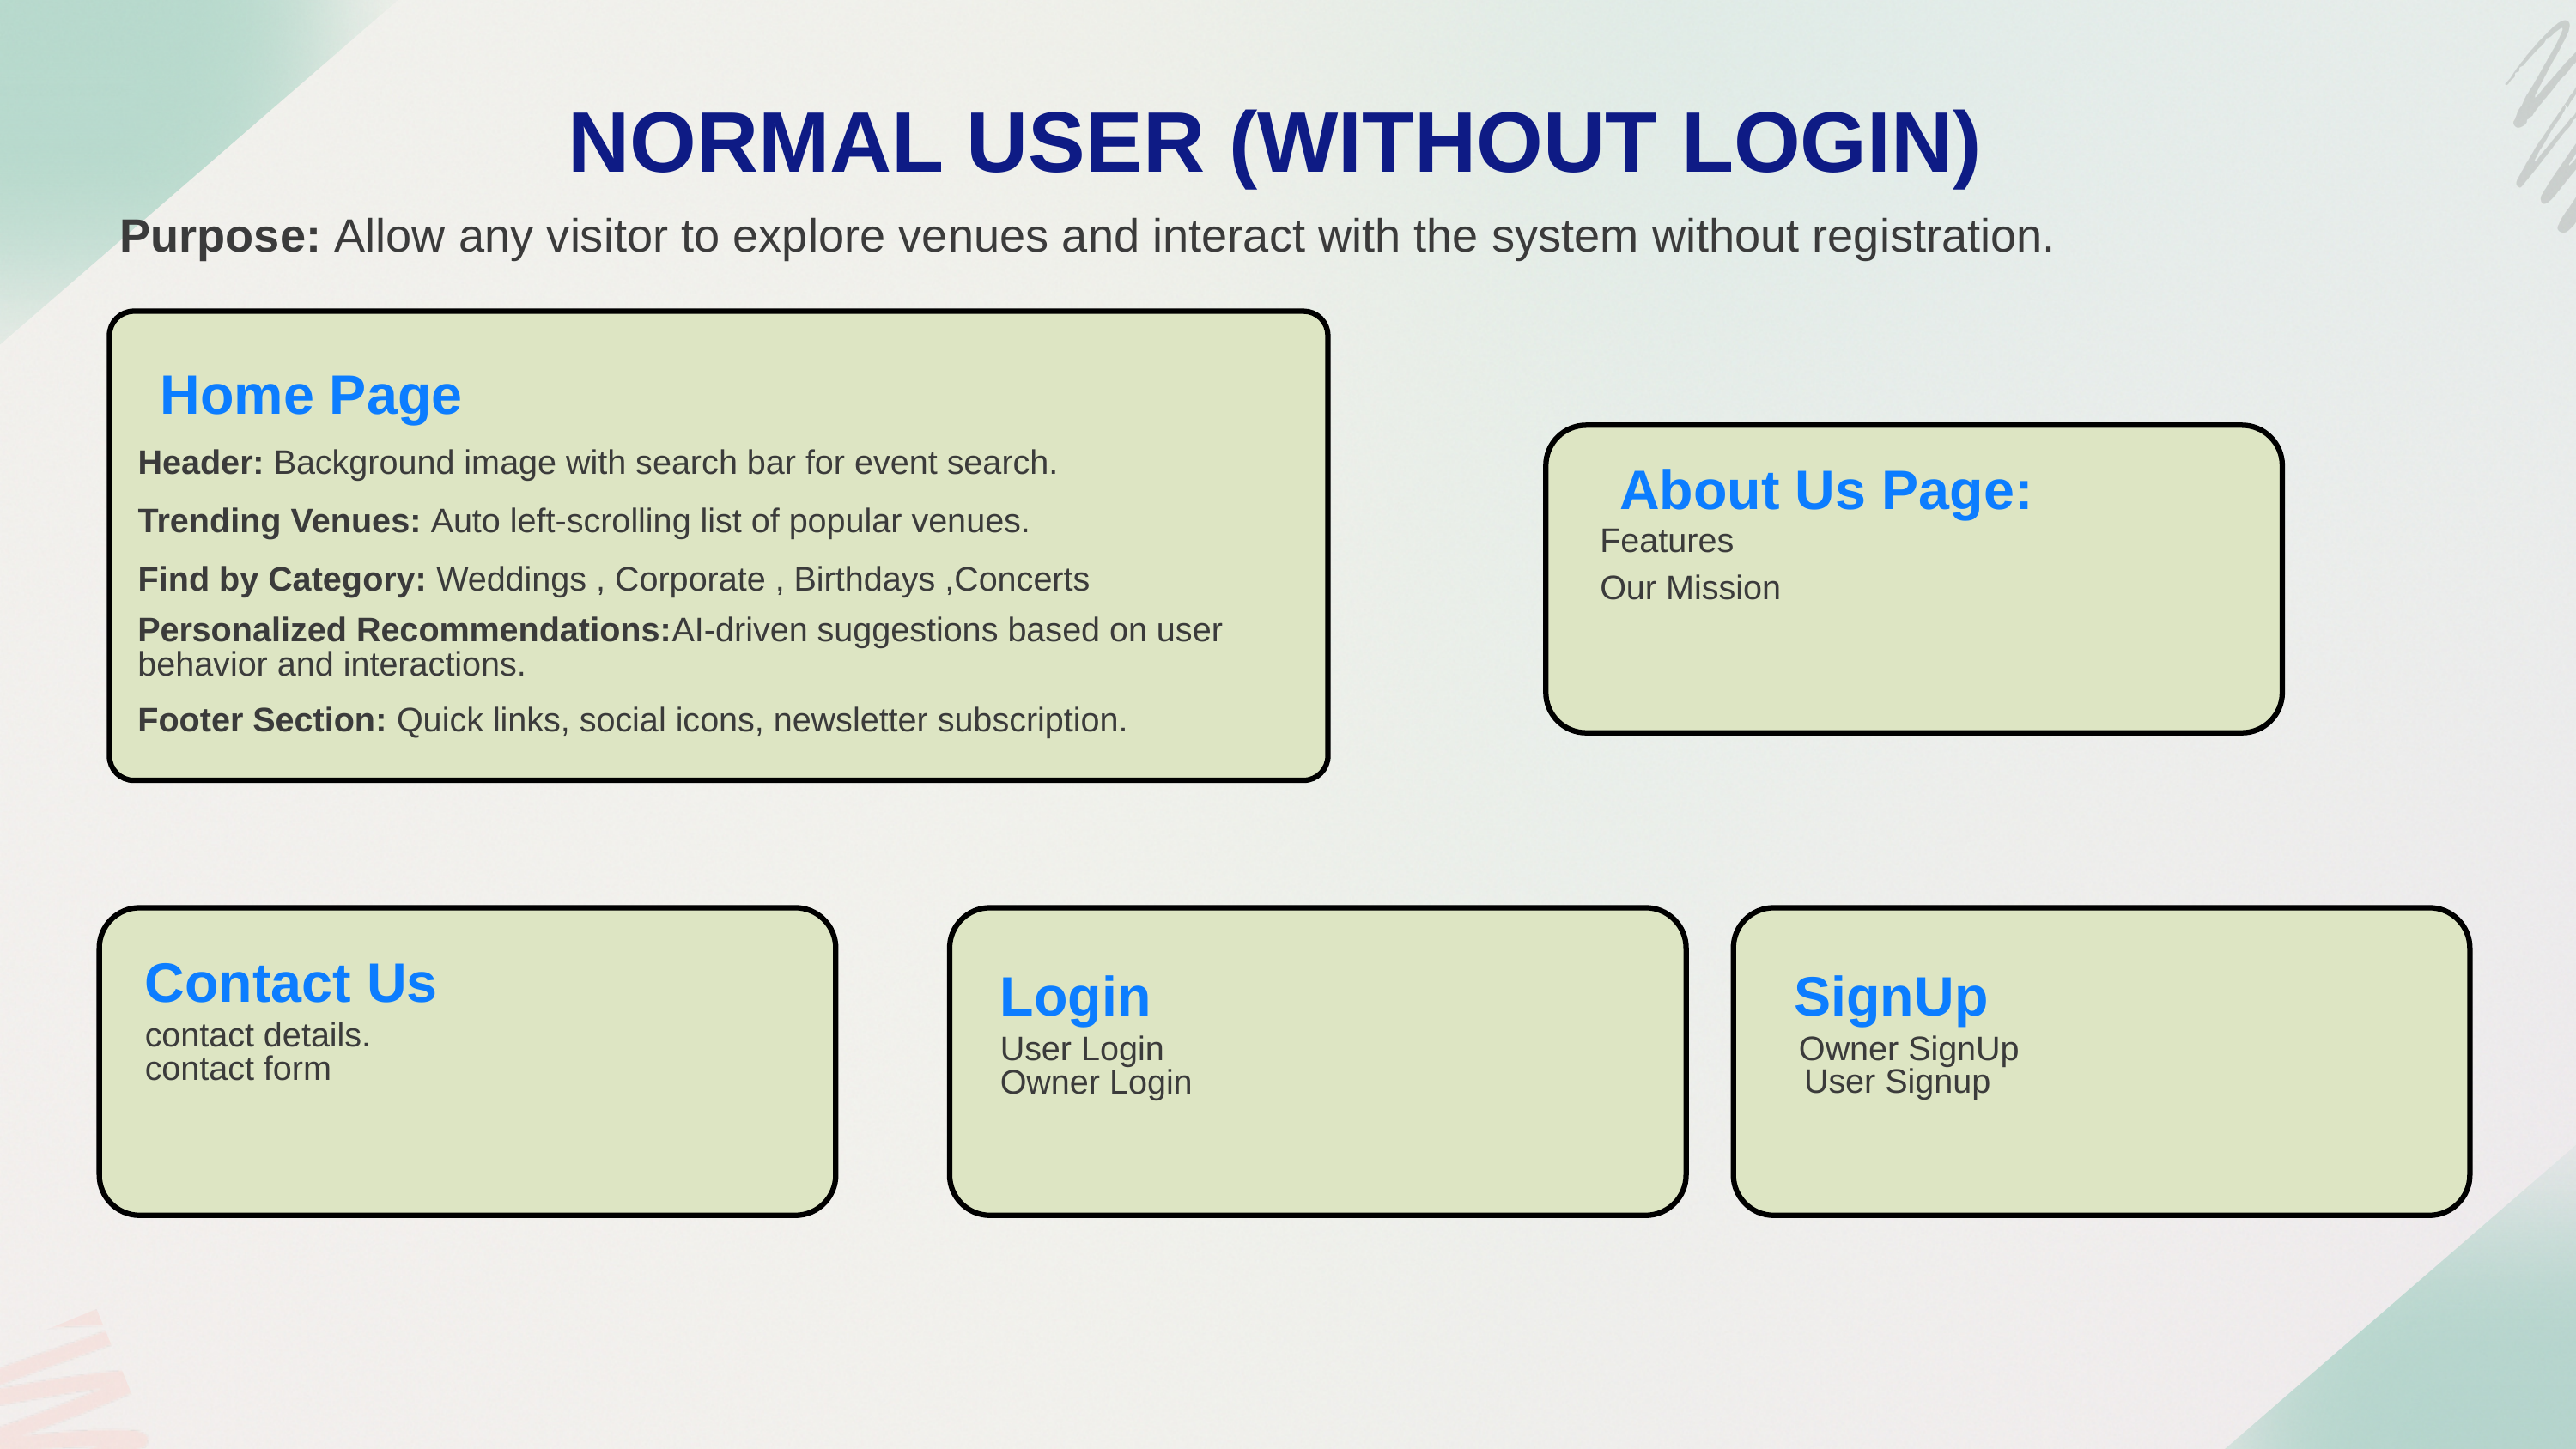

NORMAL USER (WITHOUT LOGIN)
Purpose: Allow any visitor to explore venues and interact with the system without registration.

Home Page
Header: Background image with search bar for event search.
Trending Venues: Auto left-scrolling list of popular venues.
Find by Category: Weddings , Corporate , Birthdays ,Concerts
Personalized Recommendations:AI-driven suggestions based on user behavior and interactions.
Footer Section: Quick links, social icons, newsletter subscription.

About Us Page:
Features
Our Mission

Contact Us
contact details.
contact form
Login
User Login
Owner Login
SignUp
Owner SignUp
User Signup